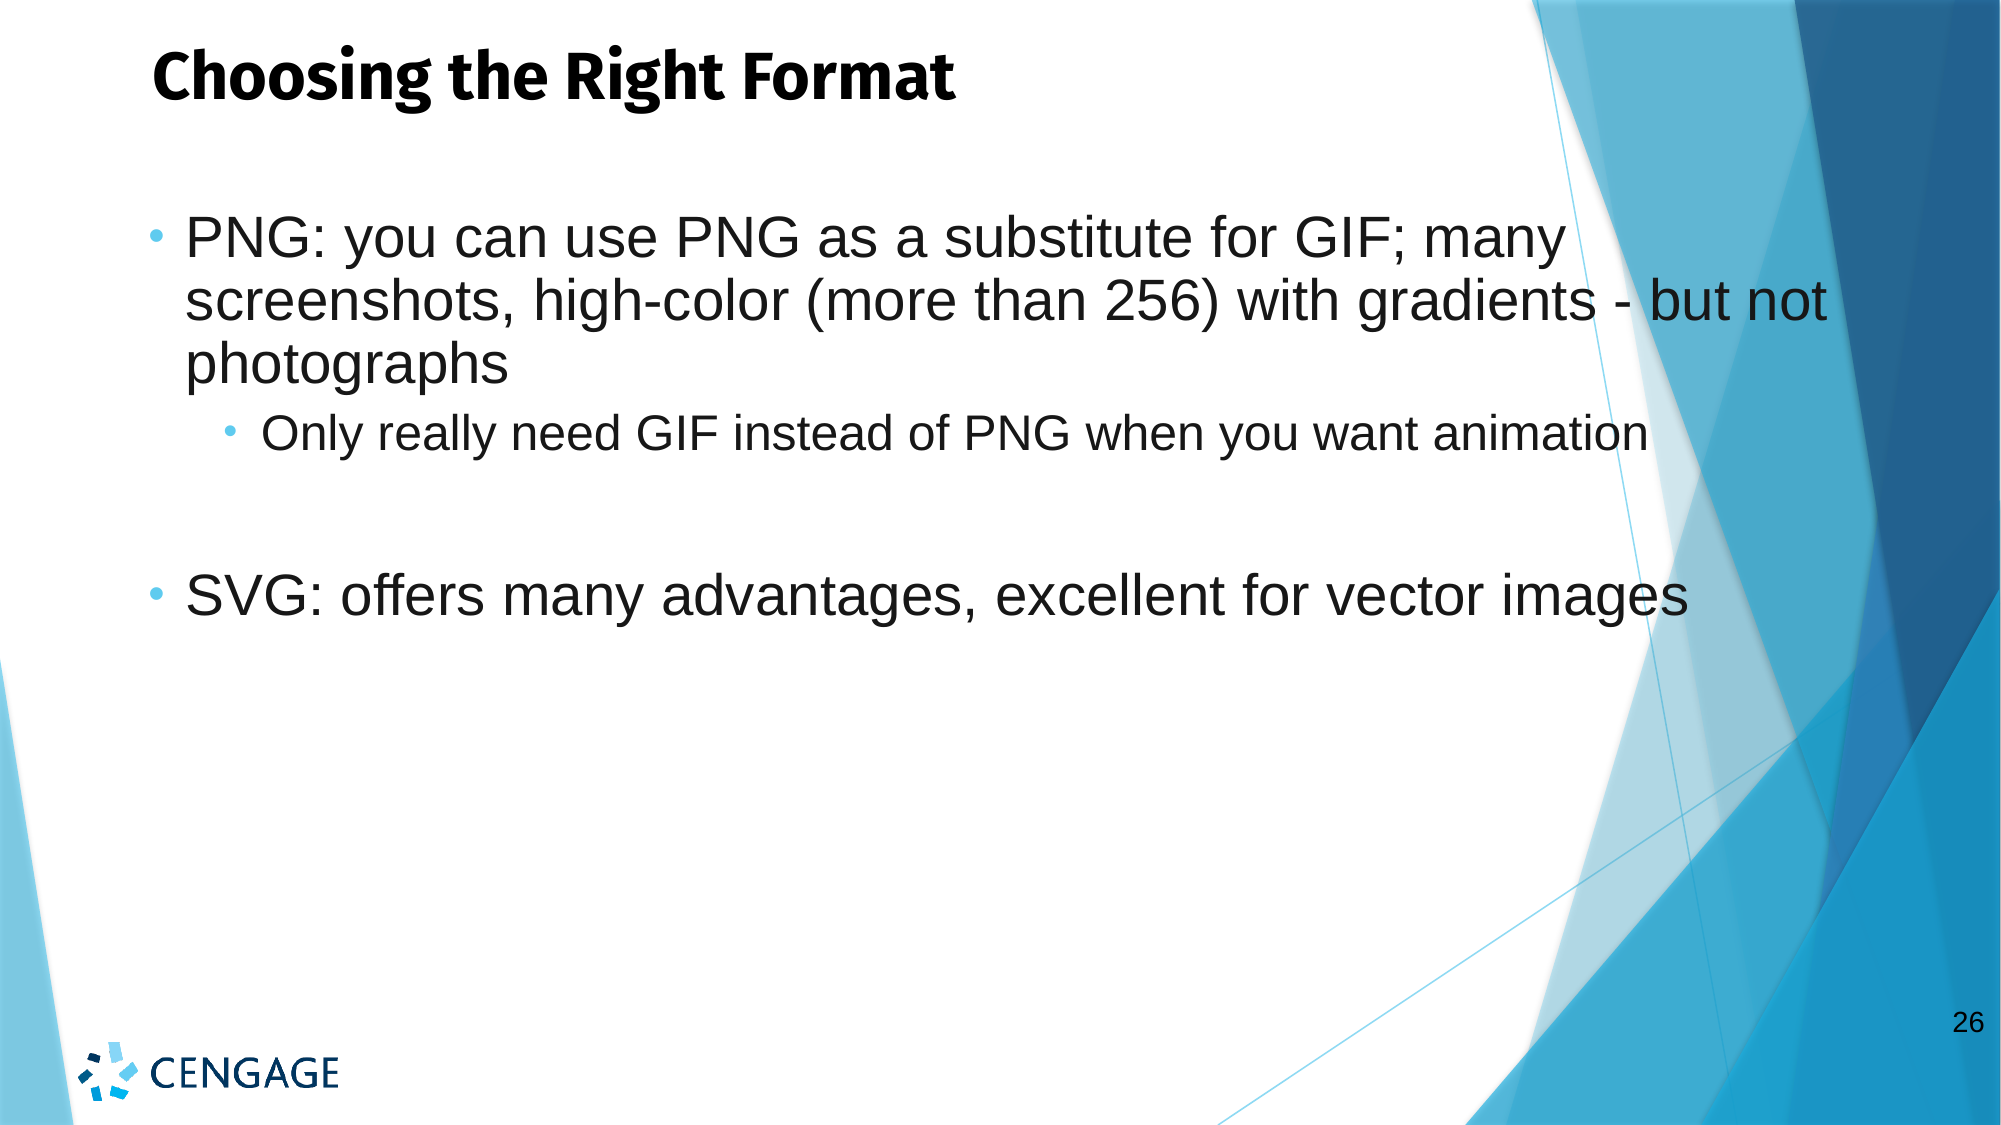

# Choosing the Right Format
PNG: you can use PNG as a substitute for GIF; many screenshots, high-color (more than 256) with gradients - but not photographs
Only really need GIF instead of PNG when you want animation

SVG: offers many advantages, excellent for vector images
26